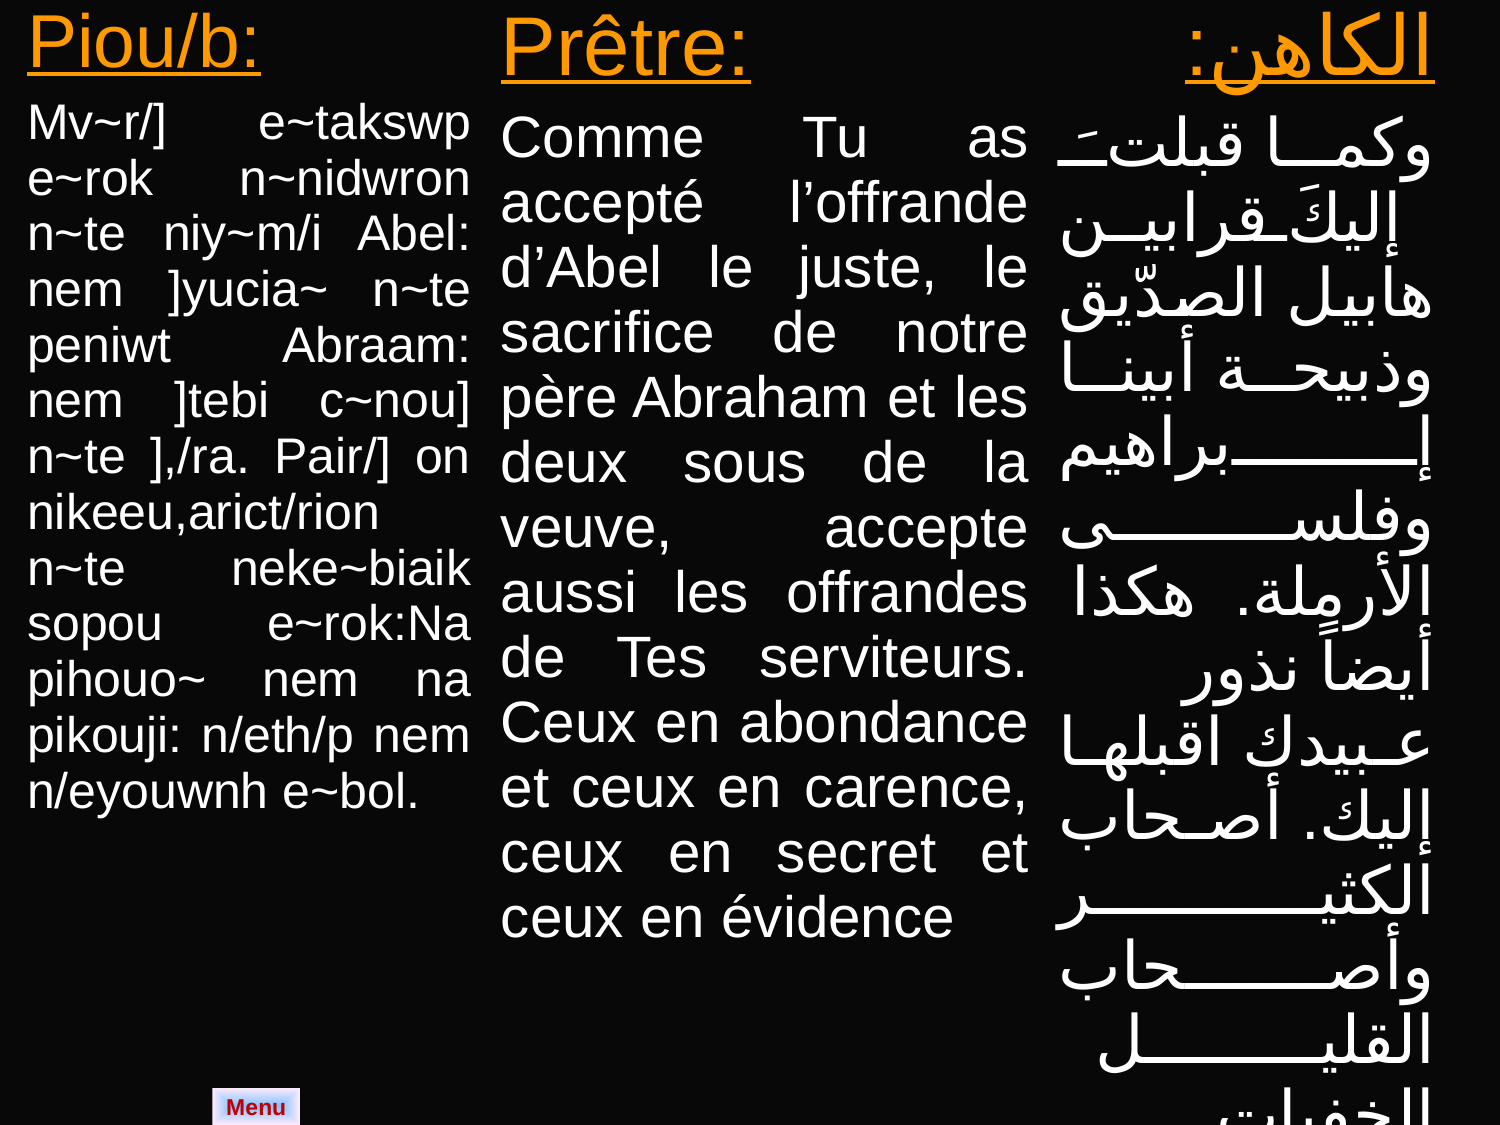

| Piou/b: Mv~r/] e~takswp e~rok n~nidwron n~te niy~m/i Abel: nem ]yucia~ n~te peniwt Abraam: nem ]tebi c~nou] n~te ],/ra. Pair/] on nikeeu,arict/rion n~te neke~biaik sopou e~rok:Na pihouo~ nem na pikouji: n/eth/p nem n/eyouwnh e~bol. | Prêtre: Comme Tu as accepté l’offrande d’Abel le juste, le sacrifice de notre père Abraham et les deux sous de la veuve, accepte aussi les offrandes de Tes serviteurs. Ceux en abondance et ceux en carence, ceux en secret et ceux en évidence | الكاهن: وكما قبلتَ إليكَ قرابين هابيل الصدّيق وذبيحة أبينا إبراهيم وفلسى الأرملة. هكذا أيضاً نذور عبيدك اقبلها إليك. أصحاب الكثير وأصحاب القليل الخفيات والظاهرات |
| --- | --- | --- |
Menu